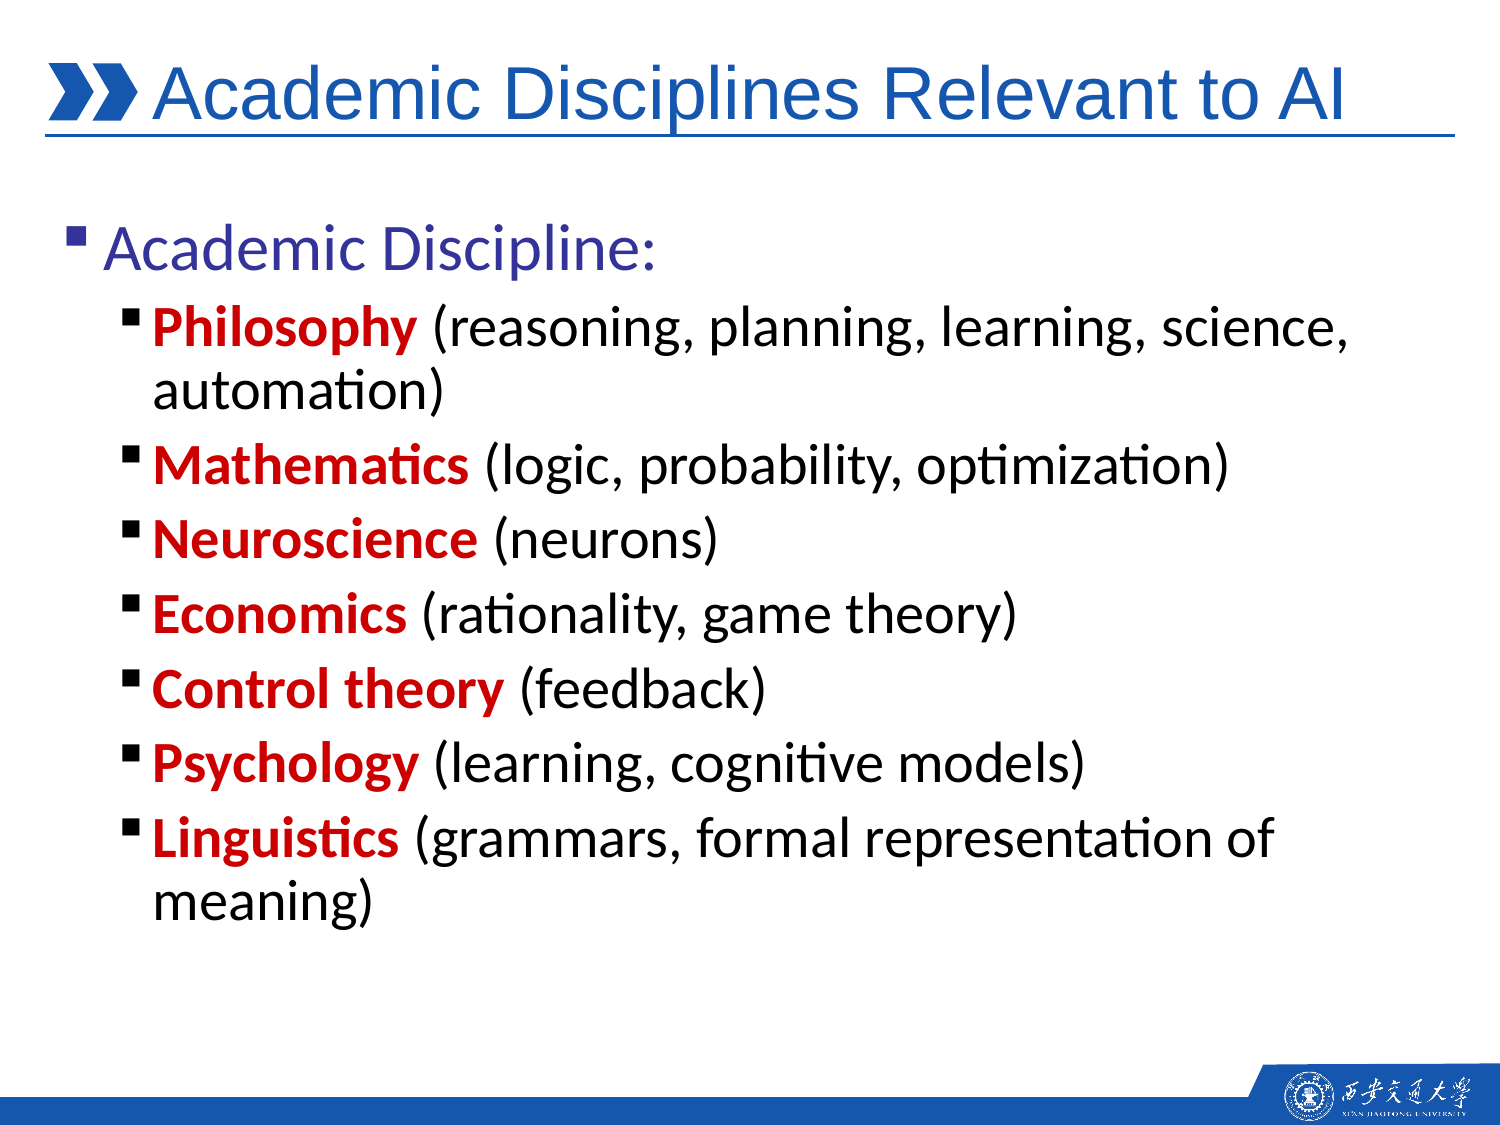

# Academic Disciplines Relevant to AI
Academic Discipline:
Philosophy (reasoning, planning, learning, science, automation)
Mathematics (logic, probability, optimization)
Neuroscience (neurons)
Economics (rationality, game theory)
Control theory (feedback)
Psychology (learning, cognitive models)
Linguistics (grammars, formal representation of meaning)